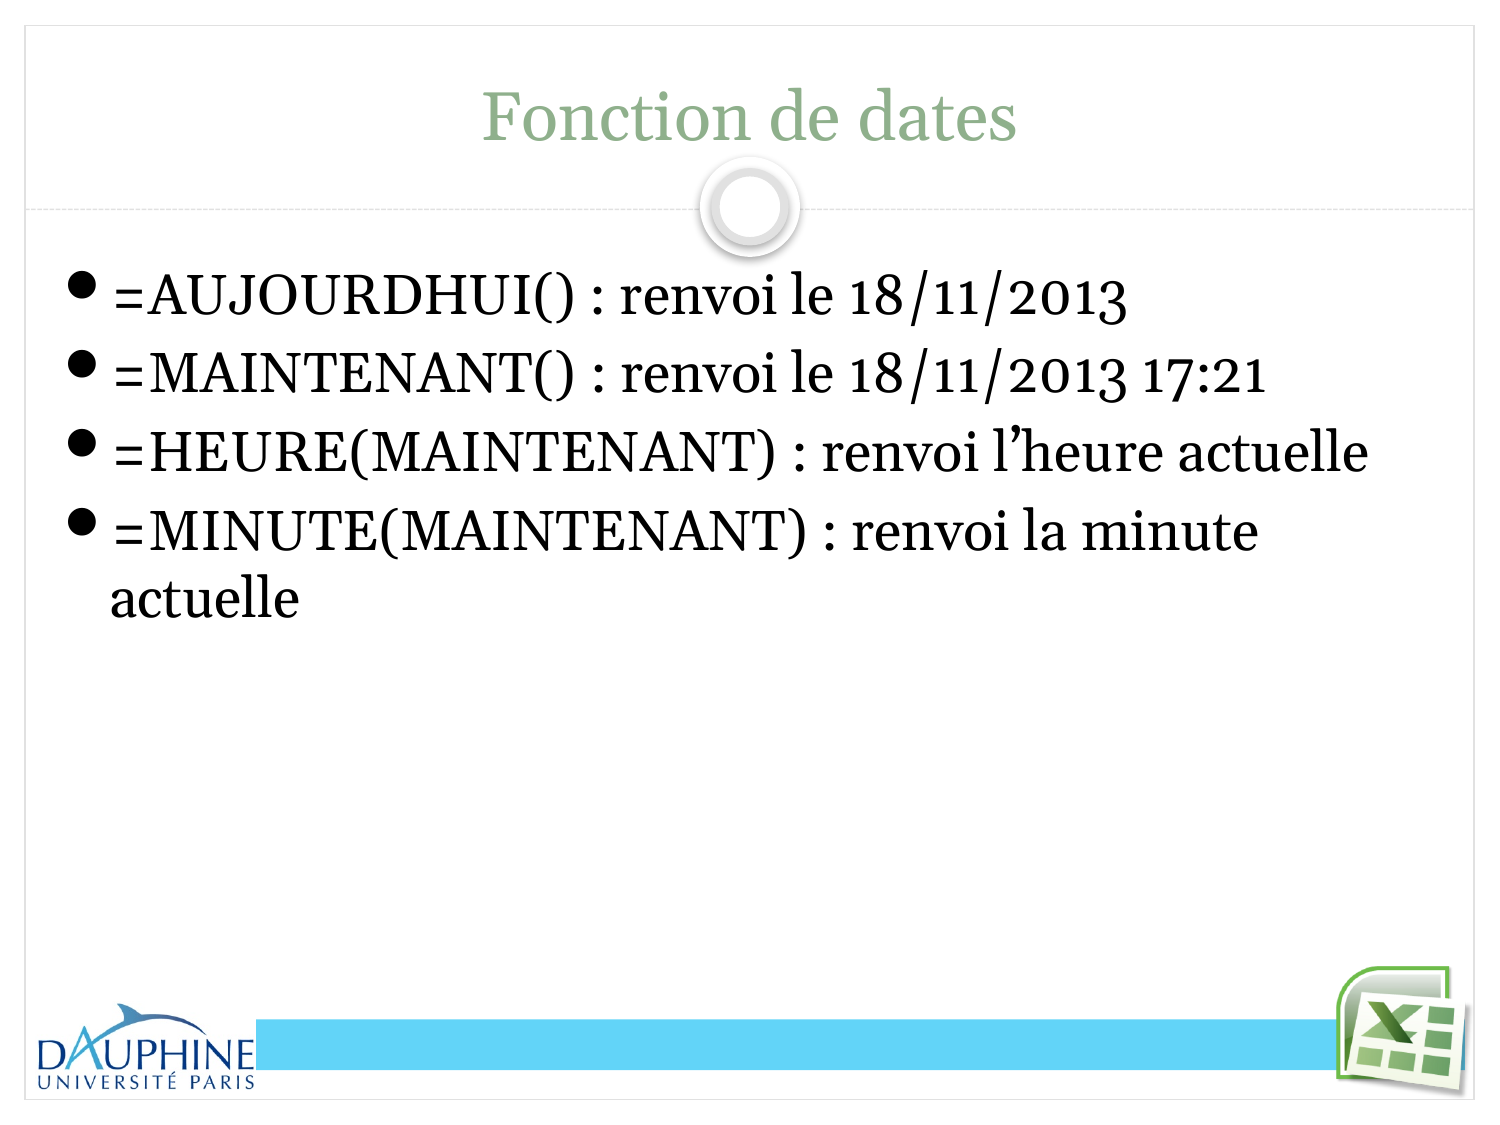

# Fonction de dates
=AUJOURDHUI() : renvoi le 18/11/2013
=MAINTENANT() : renvoi le 18/11/2013 17:21
=HEURE(MAINTENANT) : renvoi l’heure actuelle
=MINUTE(MAINTENANT) : renvoi la minute actuelle